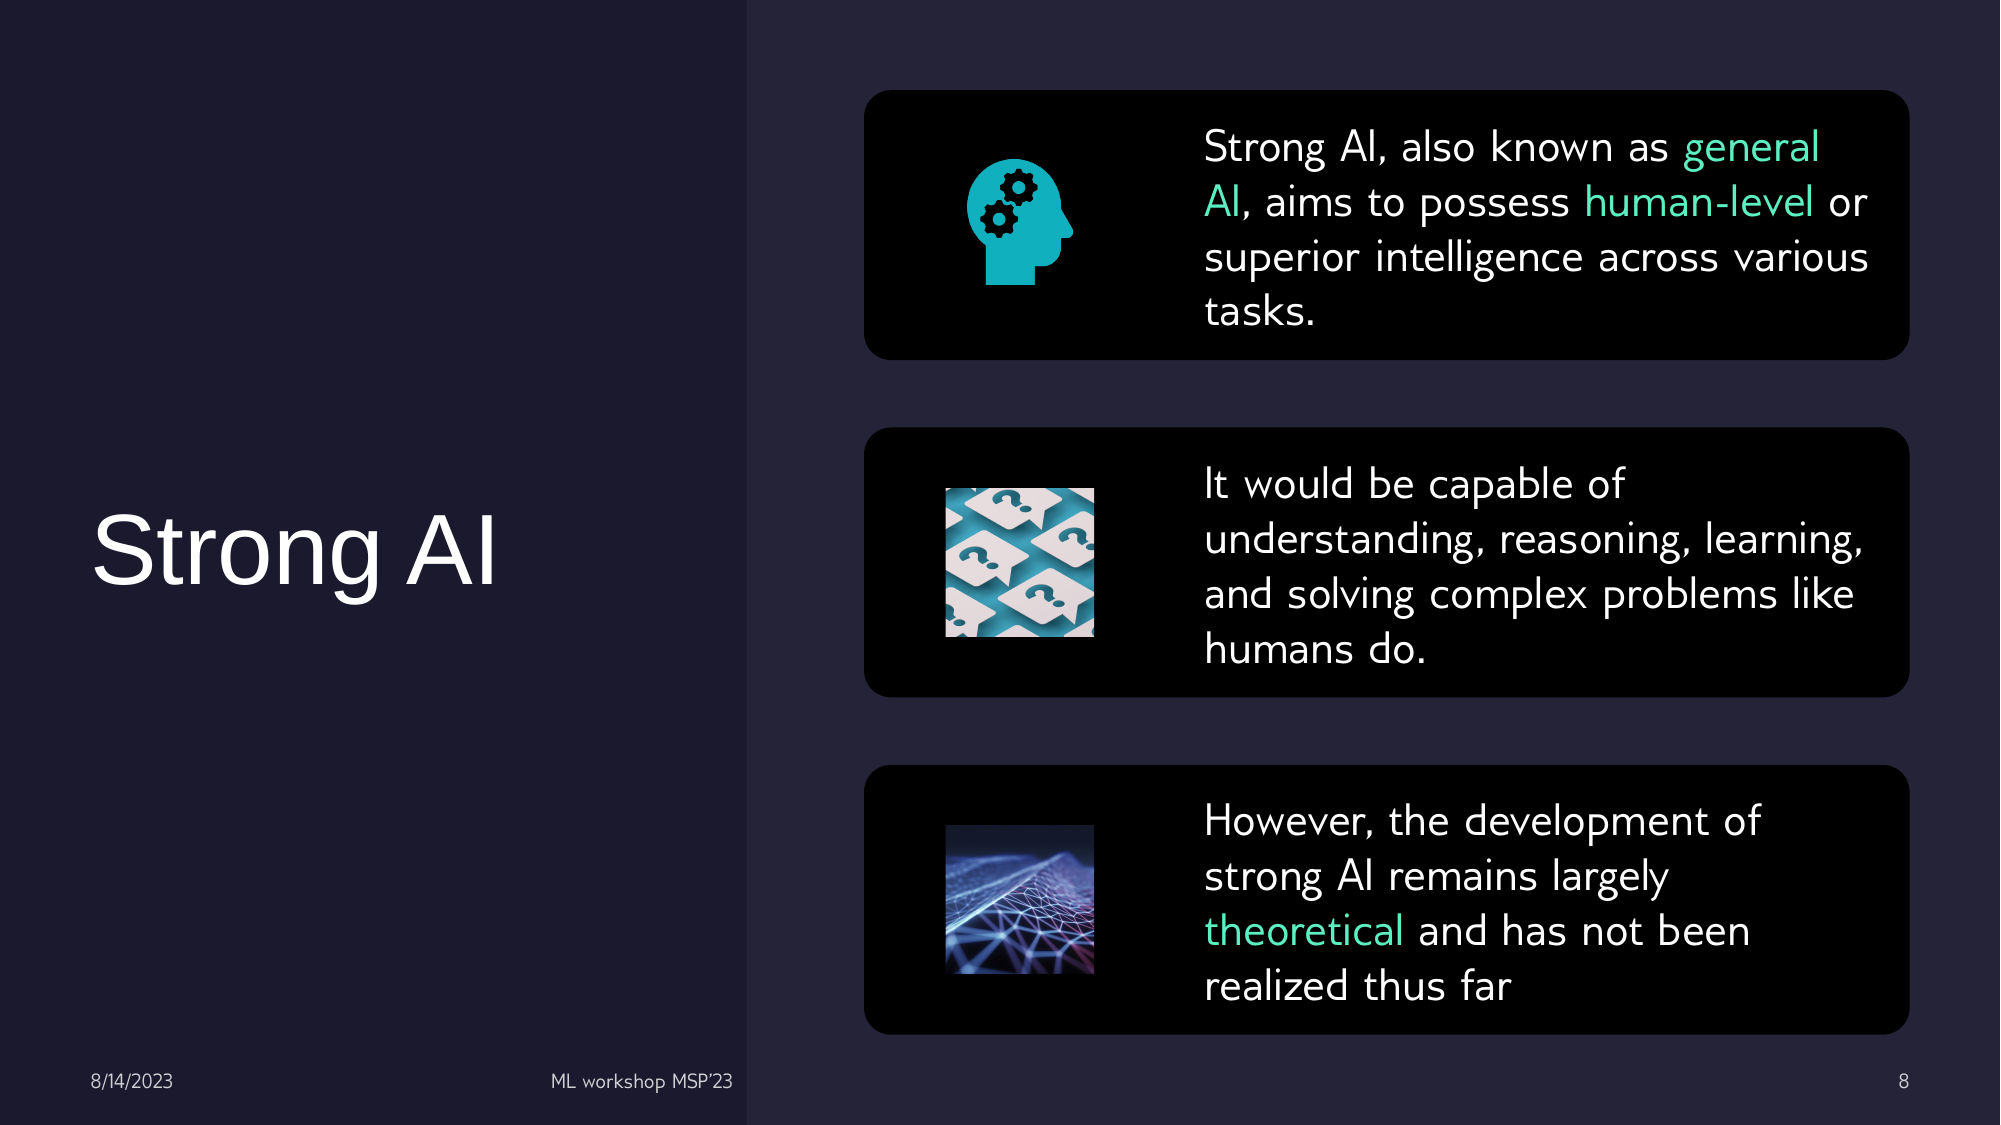

Strong AI
Strong AI, also known as general AI, aims to possess human-level or superior intelligence across various tasks.
It would be capable of understanding, reasoning, learning, and solving complex problems like humans do.
However, the development of strong AI remains largely theoretical and has not been realized thus far

8/14/2023
ML workshop MSP’23
8